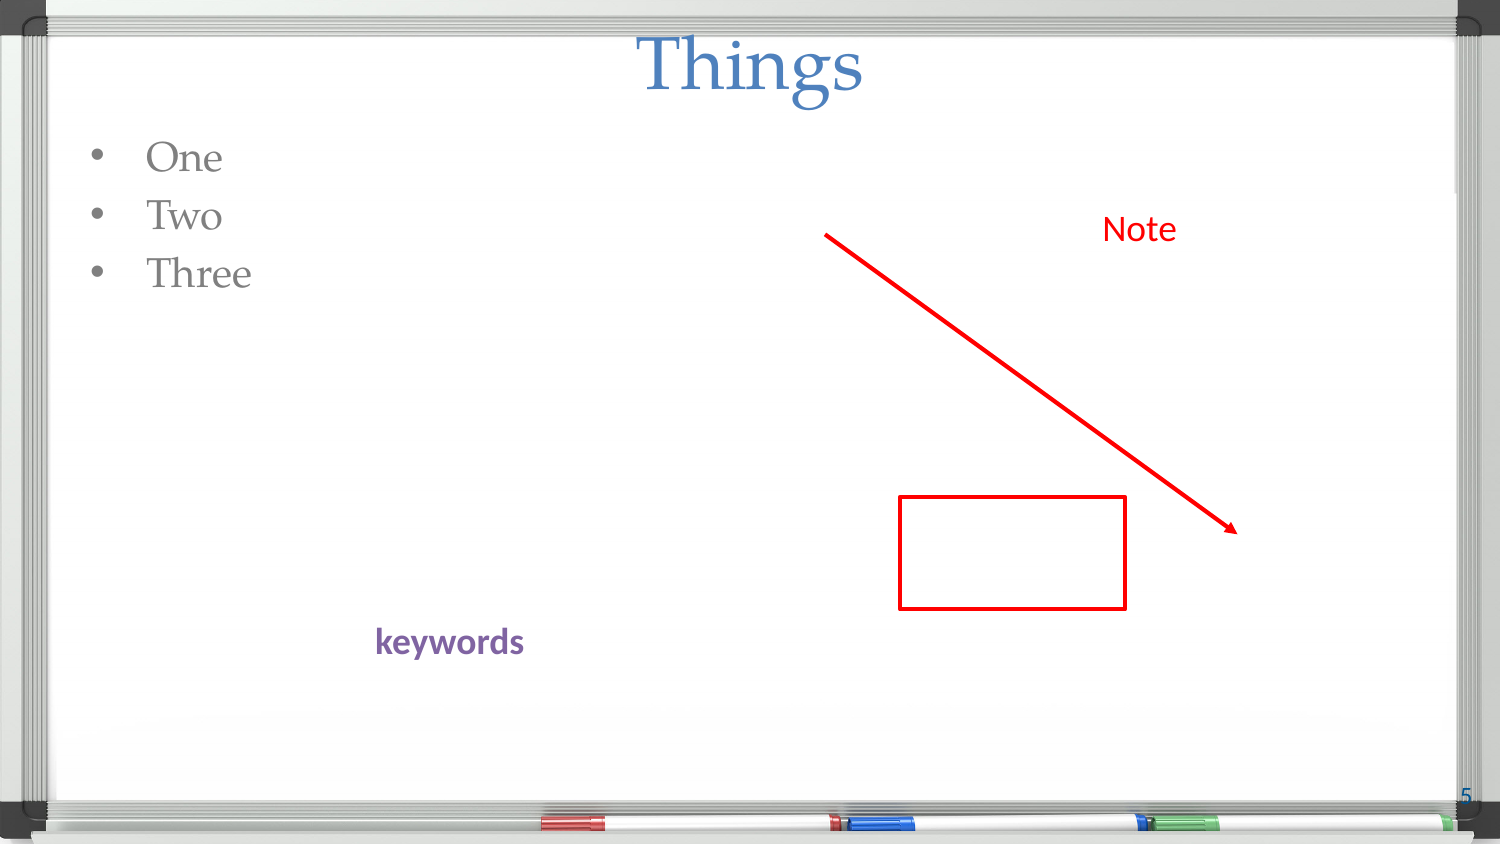

# Things
One
Two
Three

Note

keywords
5